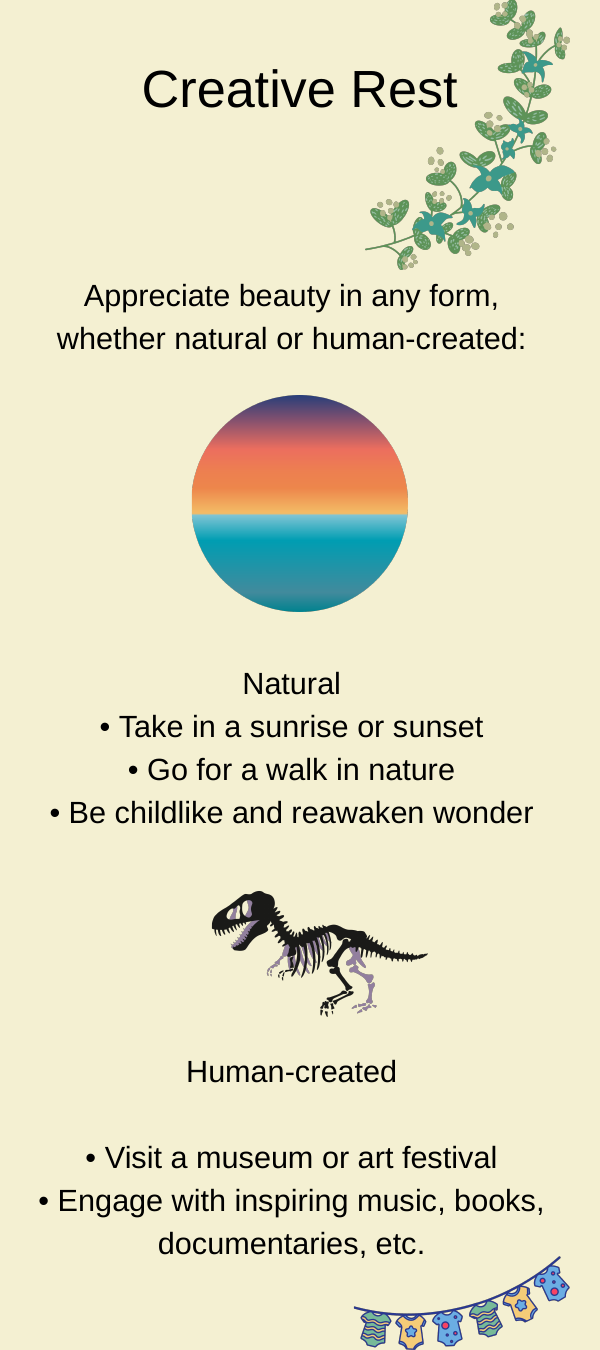

Creative Rest

Appreciate beauty in any form, whether natural or human-created:

Natural
• Take in a sunrise or sunset
• Go for a walk in nature
• Be childlike and reawaken wonder

Human-created

• Visit a museum or art festival
• Engage with inspiring music, books, documentaries, etc.